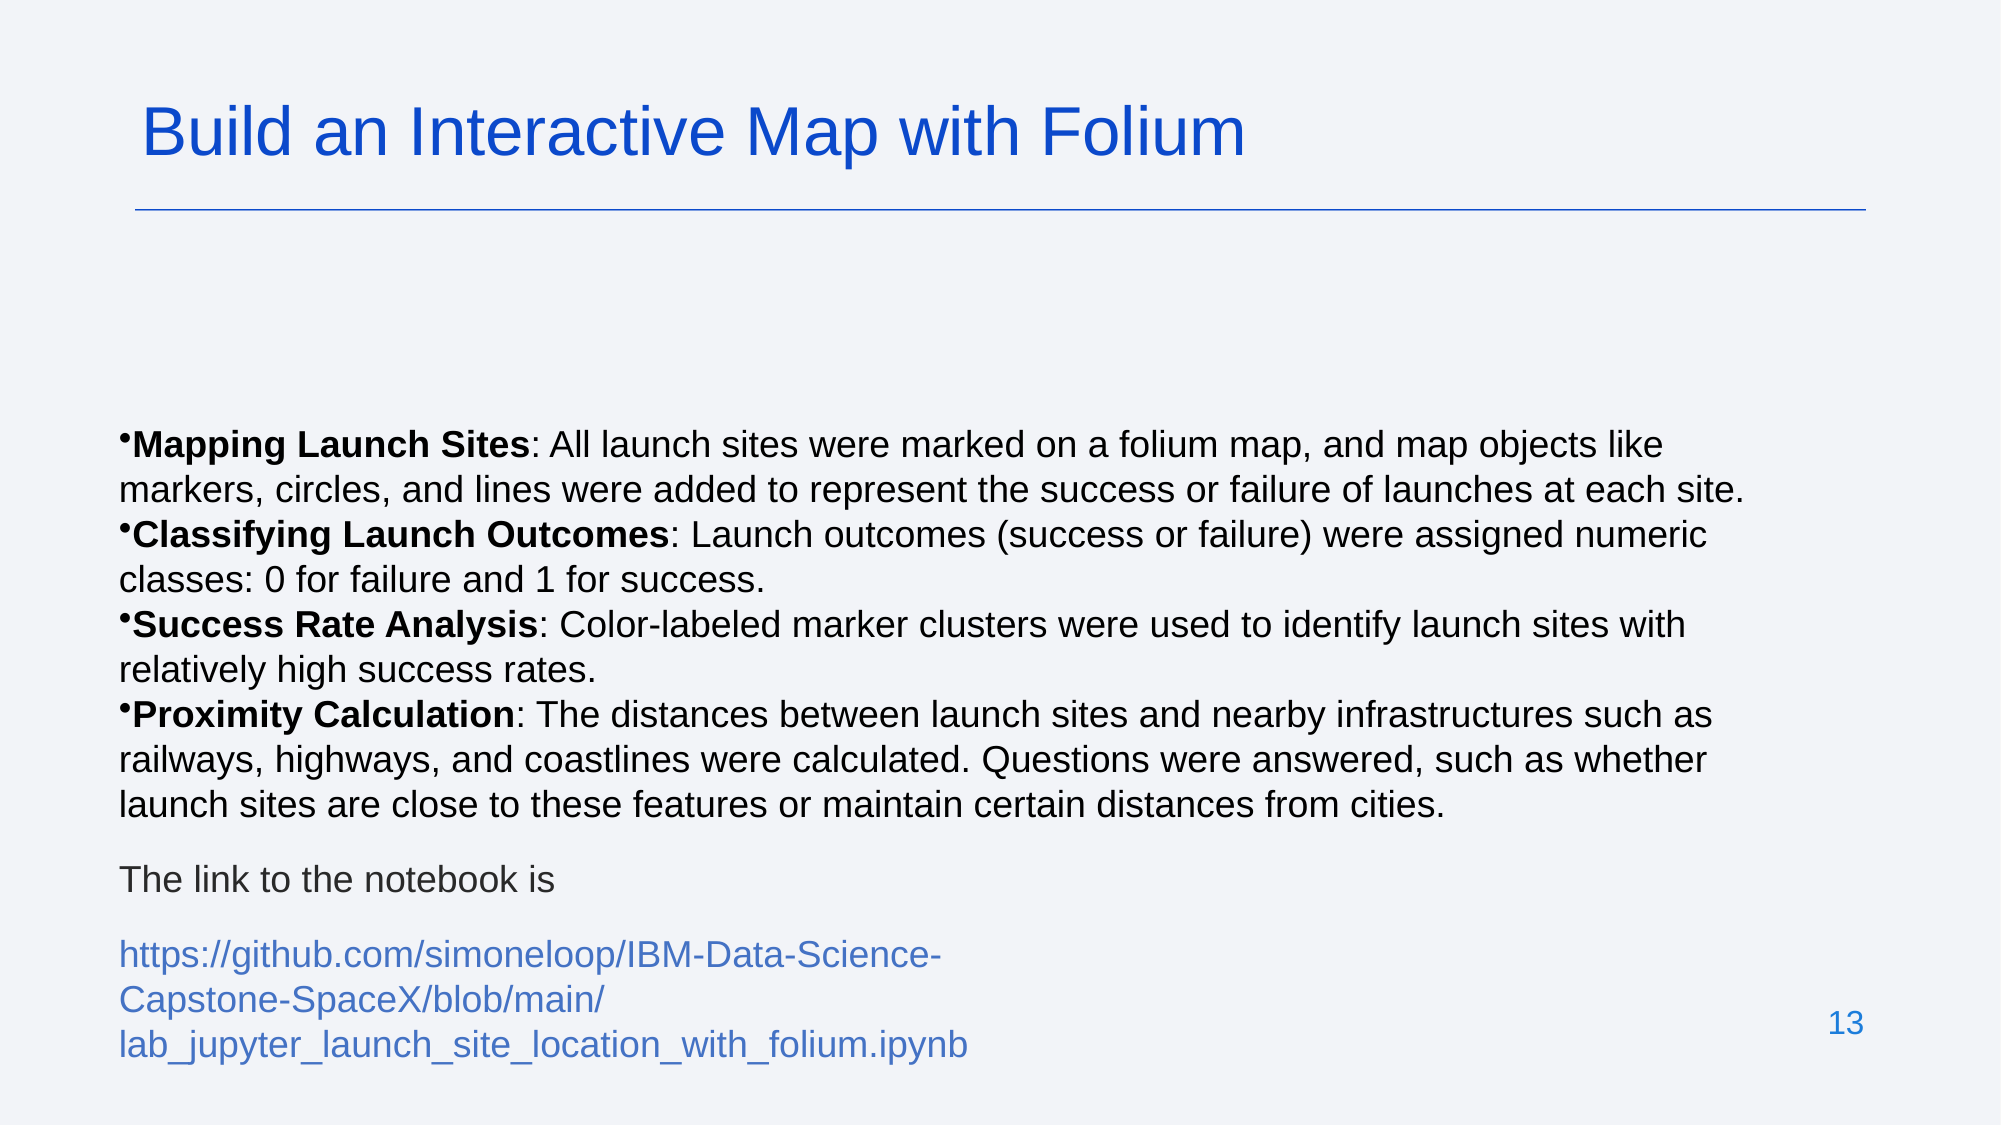

Build an Interactive Map with Folium
Mapping Launch Sites: All launch sites were marked on a folium map, and map objects like markers, circles, and lines were added to represent the success or failure of launches at each site.
Classifying Launch Outcomes: Launch outcomes (success or failure) were assigned numeric classes: 0 for failure and 1 for success.
Success Rate Analysis: Color-labeled marker clusters were used to identify launch sites with relatively high success rates.
Proximity Calculation: The distances between launch sites and nearby infrastructures such as railways, highways, and coastlines were calculated. Questions were answered, such as whether launch sites are close to these features or maintain certain distances from cities.
The link to the notebook is
https://github.com/simoneloop/IBM-Data-Science-Capstone-SpaceX/blob/main/lab_jupyter_launch_site_location_with_folium.ipynb
13